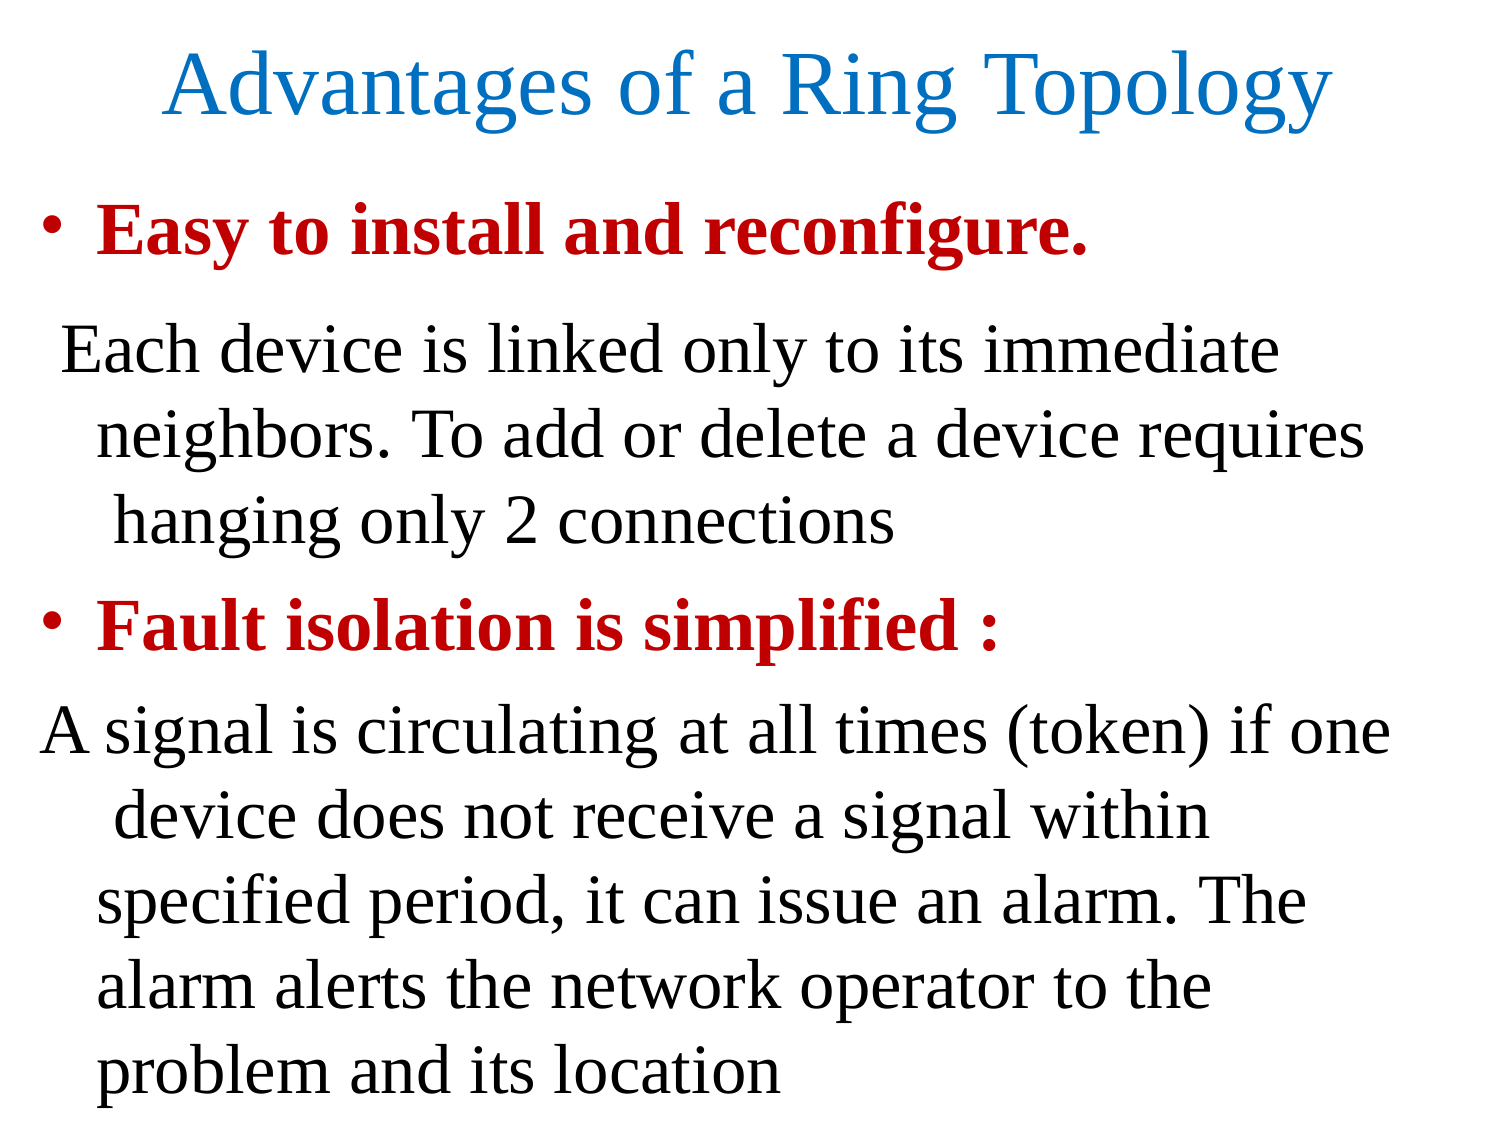

# Advantages of a Ring Topology
Easy to install and reconfigure.
Each device is linked only to its immediate  neighbors. To add or delete a device requires  hanging only 2 connections
Fault isolation is simplified :
A signal is circulating at all times (token) if one  device does not receive a signal within  specified period, it can issue an alarm. The  alarm alerts the network operator to the  problem and its location